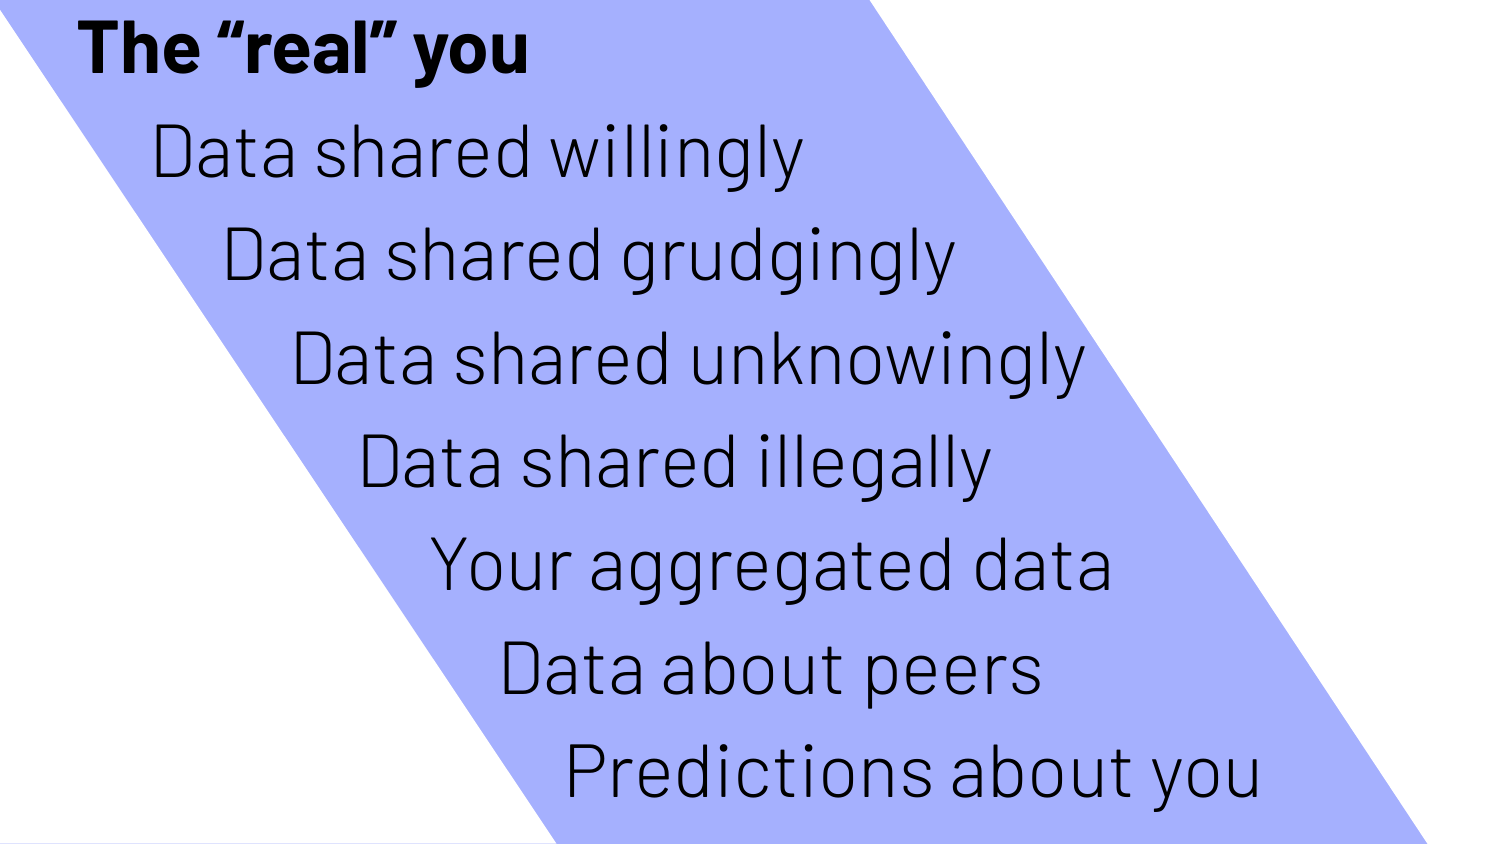

The “real” you

Data shared willingly

#
Data shared grudgingly

Data shared unknowingly

Data shared illegally

Your aggregated data

Data about peers

Predictions about you